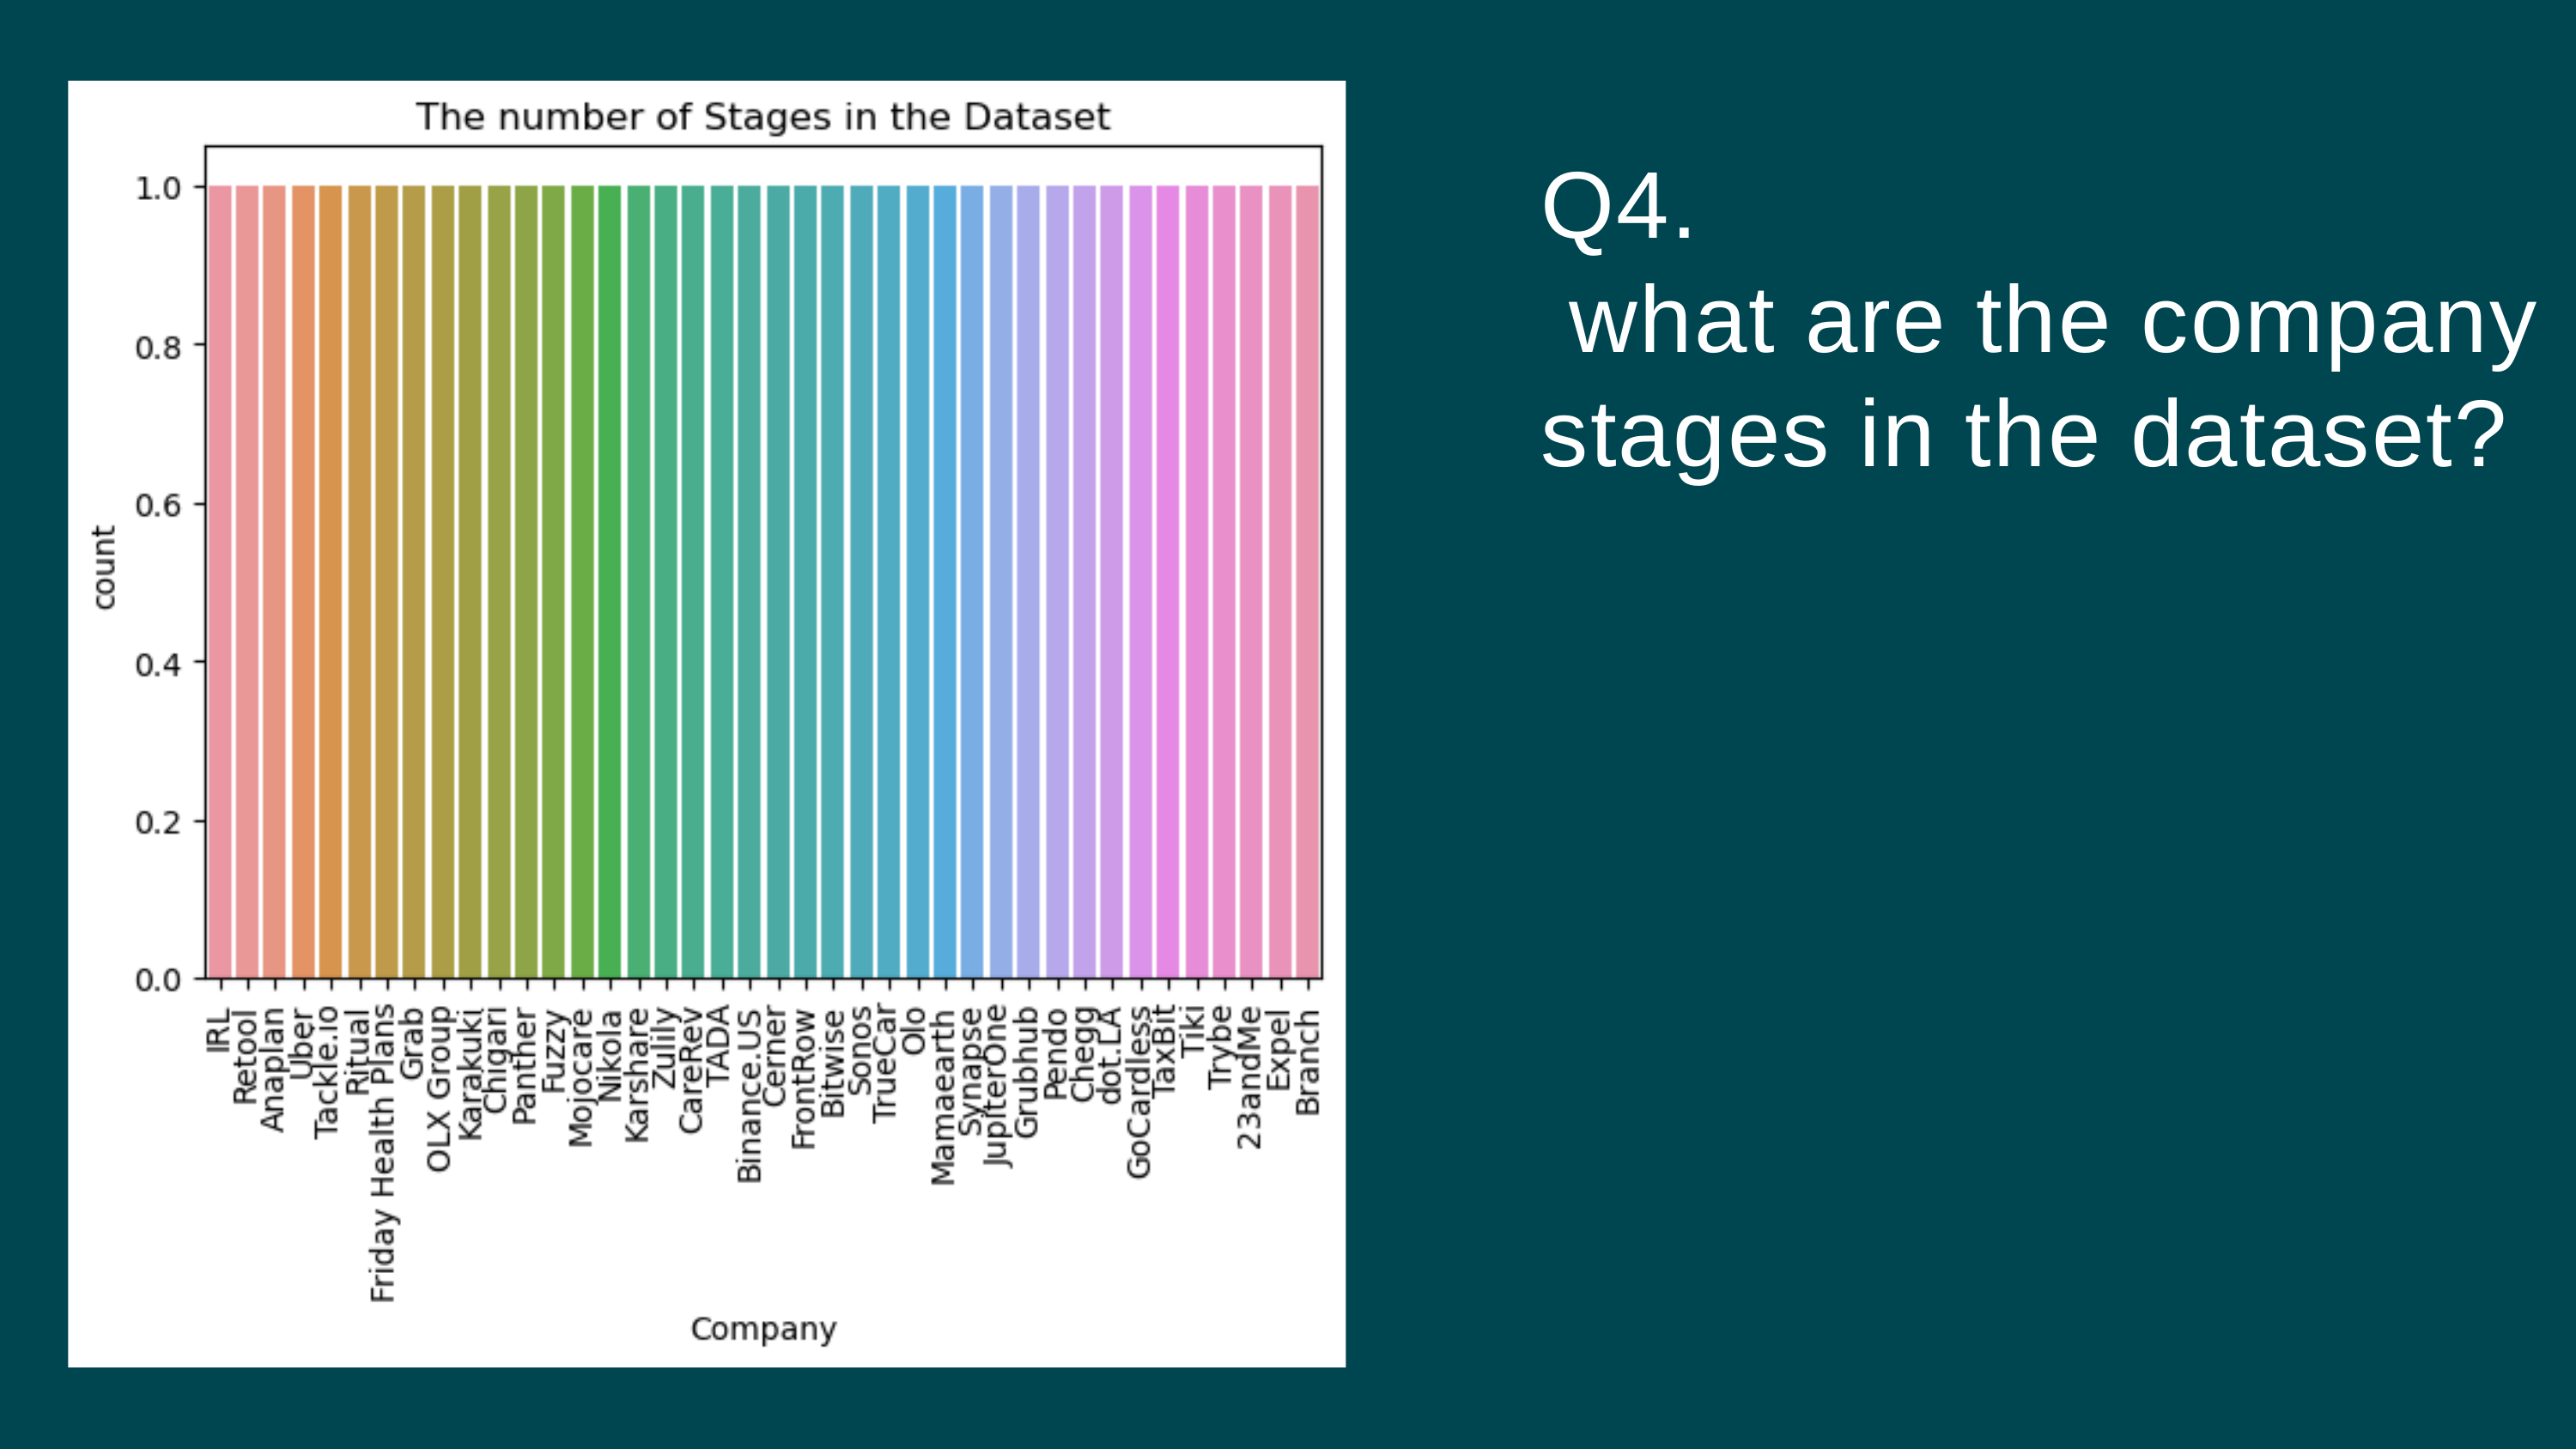

Q4.
 what are the company stages in the dataset?